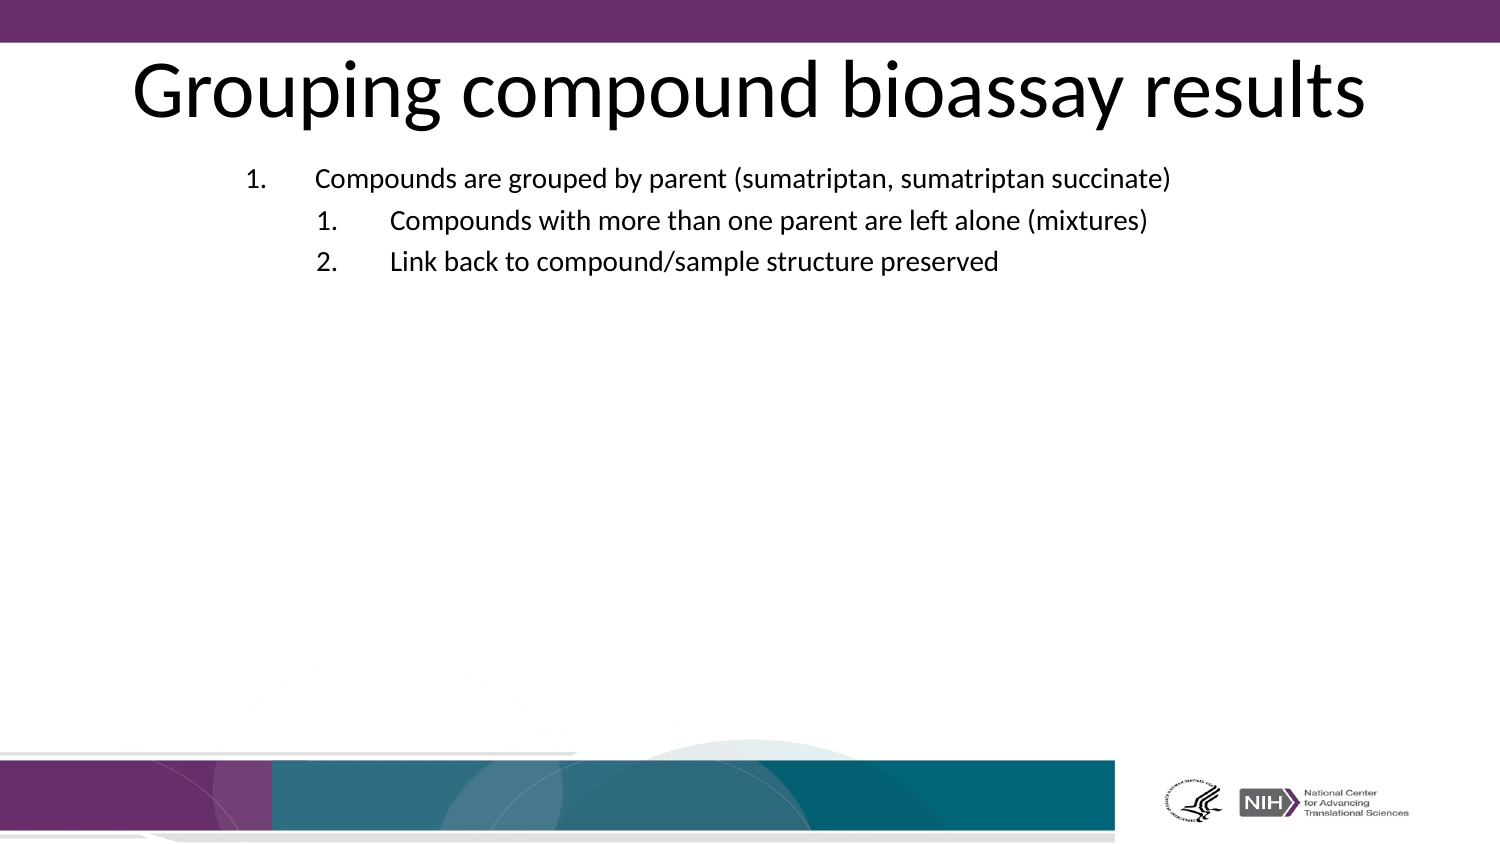

# Grouping compound bioassay results
Compounds are grouped by parent (sumatriptan, sumatriptan succinate)
Compounds with more than one parent are left alone (mixtures)
Link back to compound/sample structure preserved